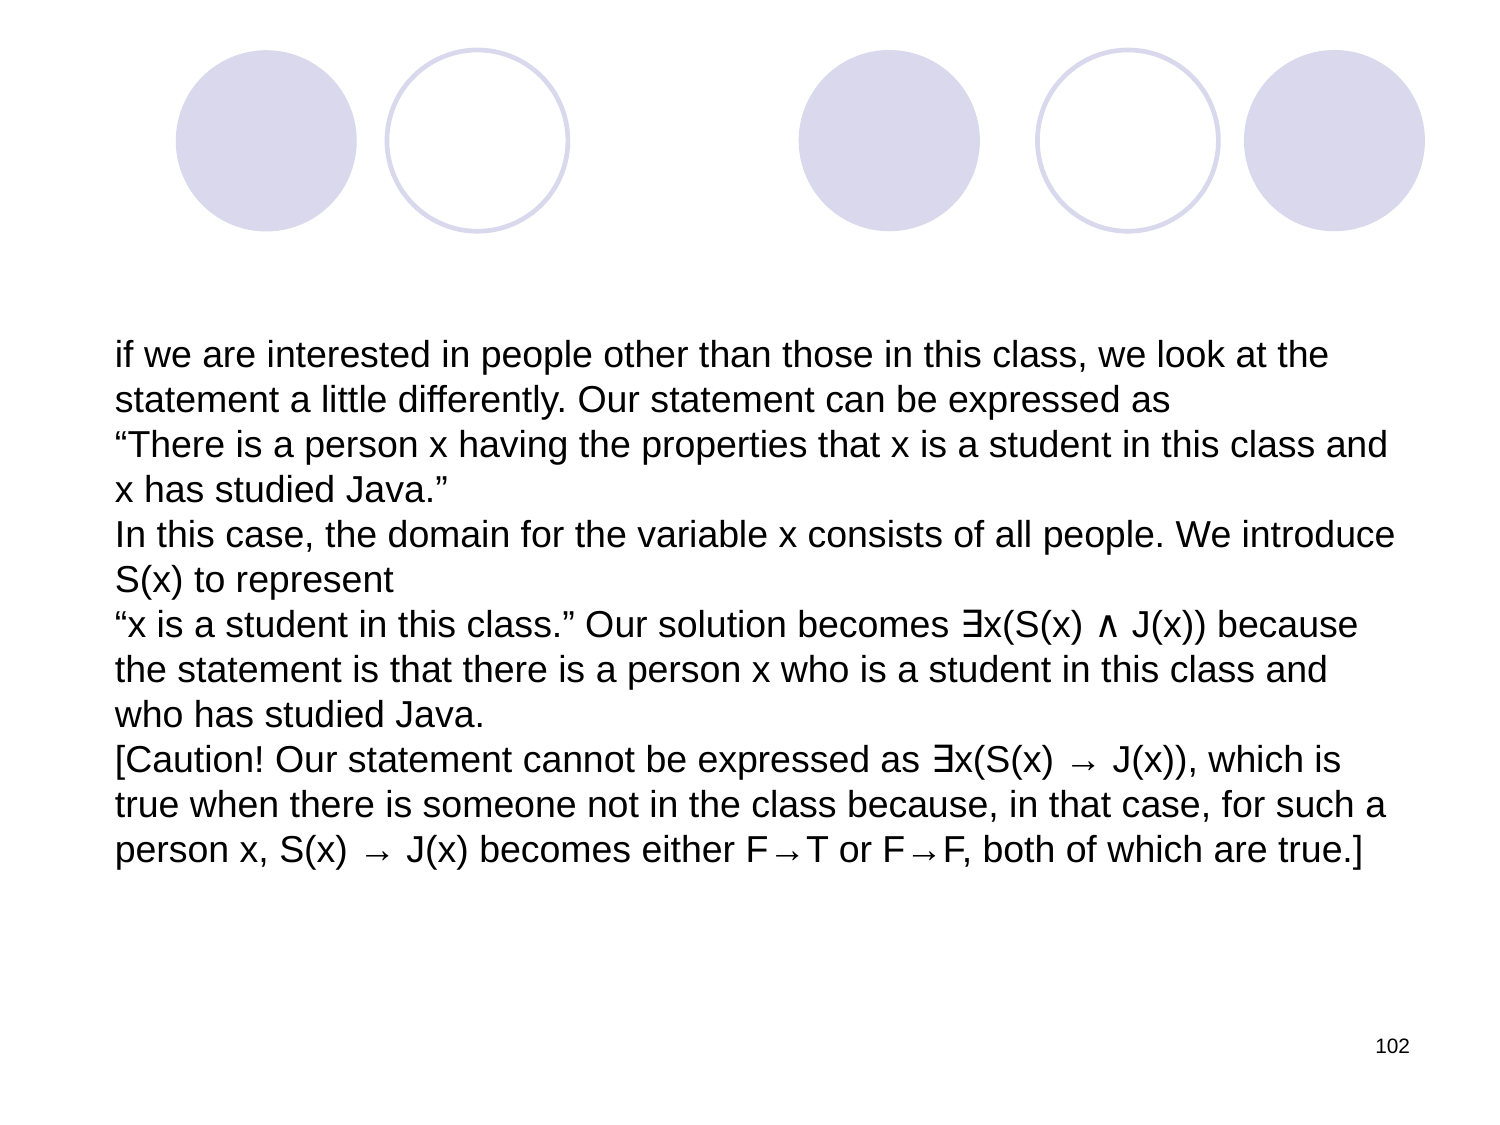

if we are interested in people other than those in this class, we look at the statement a little differently. Our statement can be expressed as
“There is a person x having the properties that x is a student in this class and x has studied Java.”
In this case, the domain for the variable x consists of all people. We introduce S(x) to represent
“x is a student in this class.” Our solution becomes ∃x(S(x) ∧ J(x)) because the statement is that there is a person x who is a student in this class and who has studied Java.
[Caution! Our statement cannot be expressed as ∃x(S(x) → J(x)), which is true when there is someone not in the class because, in that case, for such a person x, S(x) → J(x) becomes either F→T or F→F, both of which are true.]
102